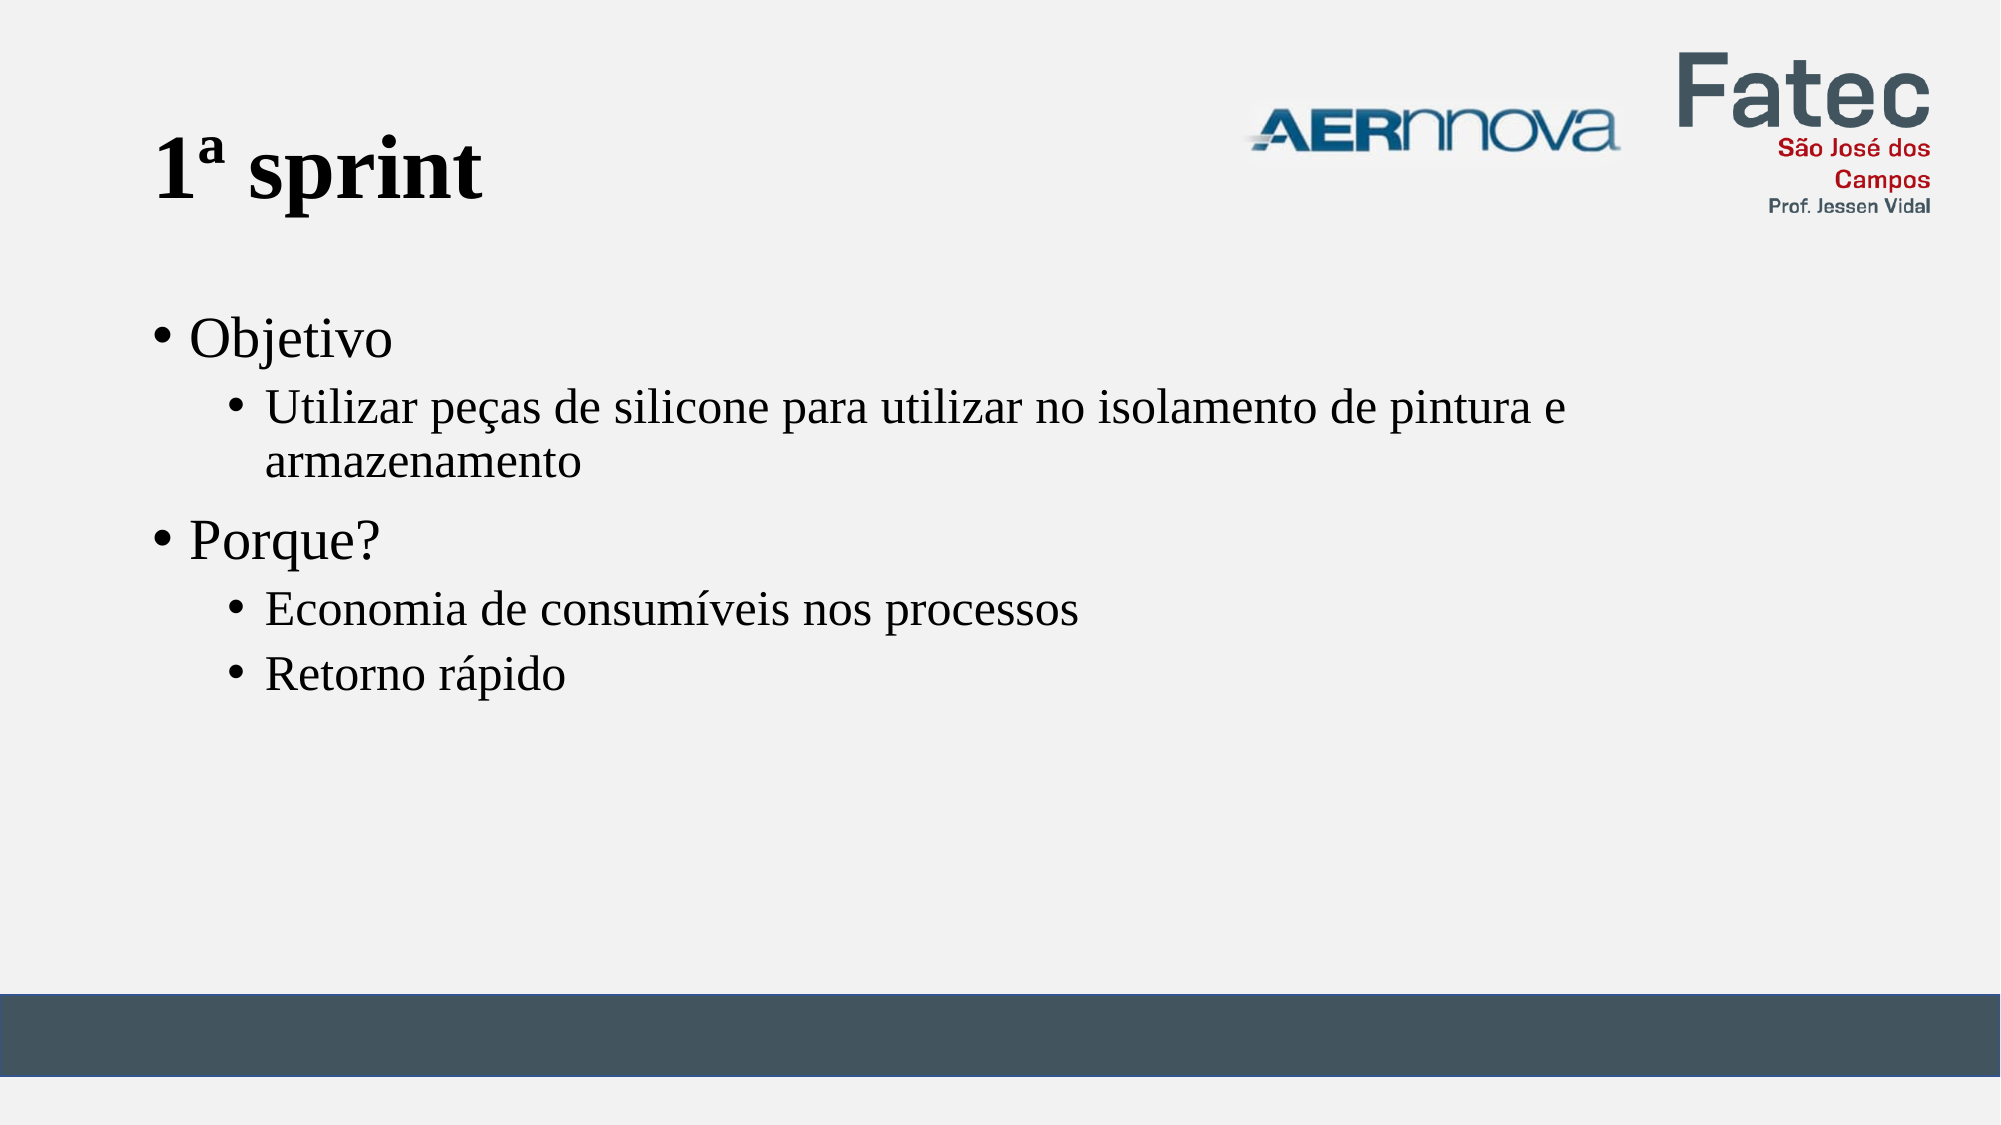

# 1ª sprint
Objetivo
Utilizar peças de silicone para utilizar no isolamento de pintura e armazenamento
Porque?
Economia de consumíveis nos processos
Retorno rápido